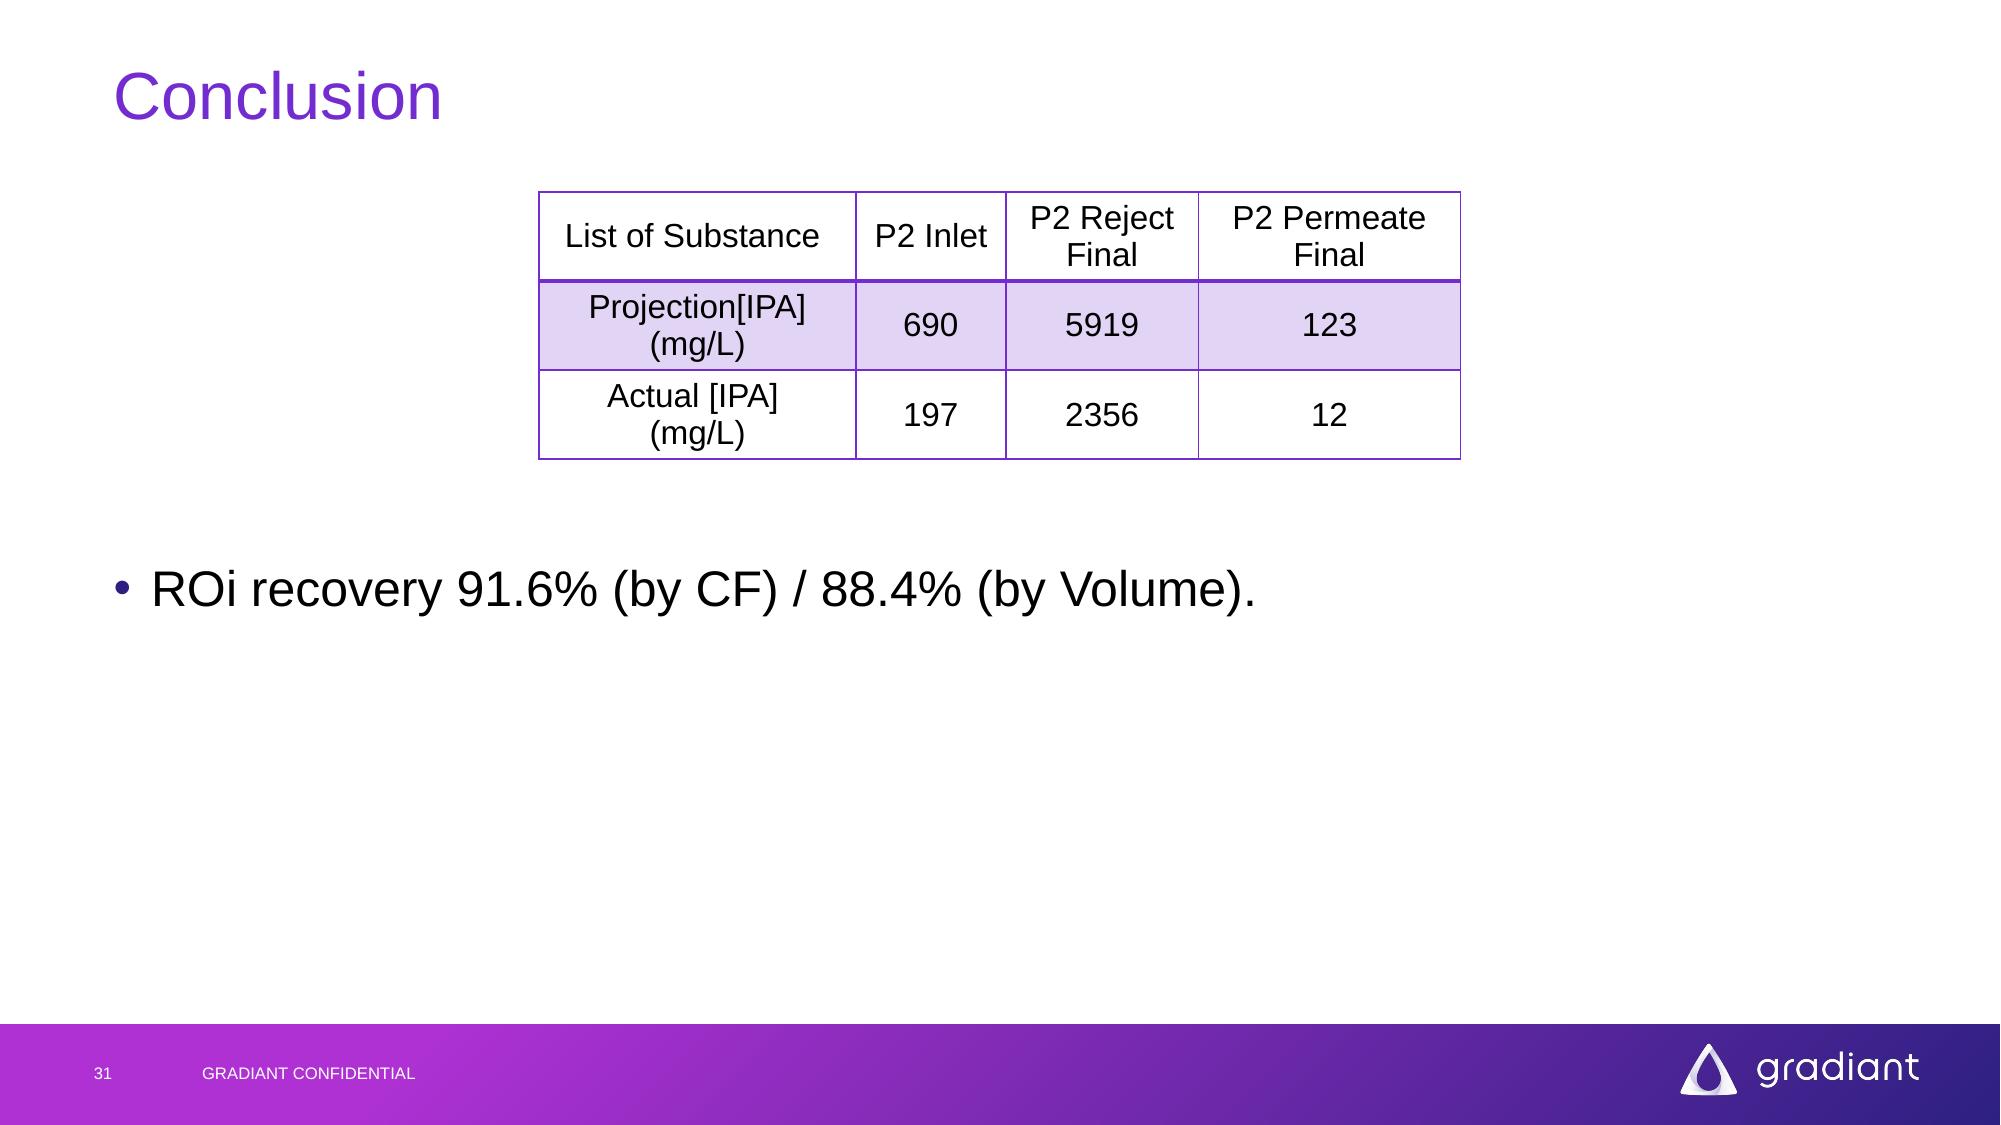

# Conclusion
| List of Substance | P2 Inlet | P2 Reject Final | P2 Permeate Final |
| --- | --- | --- | --- |
| Projection[IPA] (mg/L) | 690 | 5919 | 123 |
| Actual [IPA] (mg/L) | 197 | 2356 | 12 |

ROi recovery 91.6% (by CF) / 88.4% (by Volume).

31
GRADIANT CONFIDENTIAL